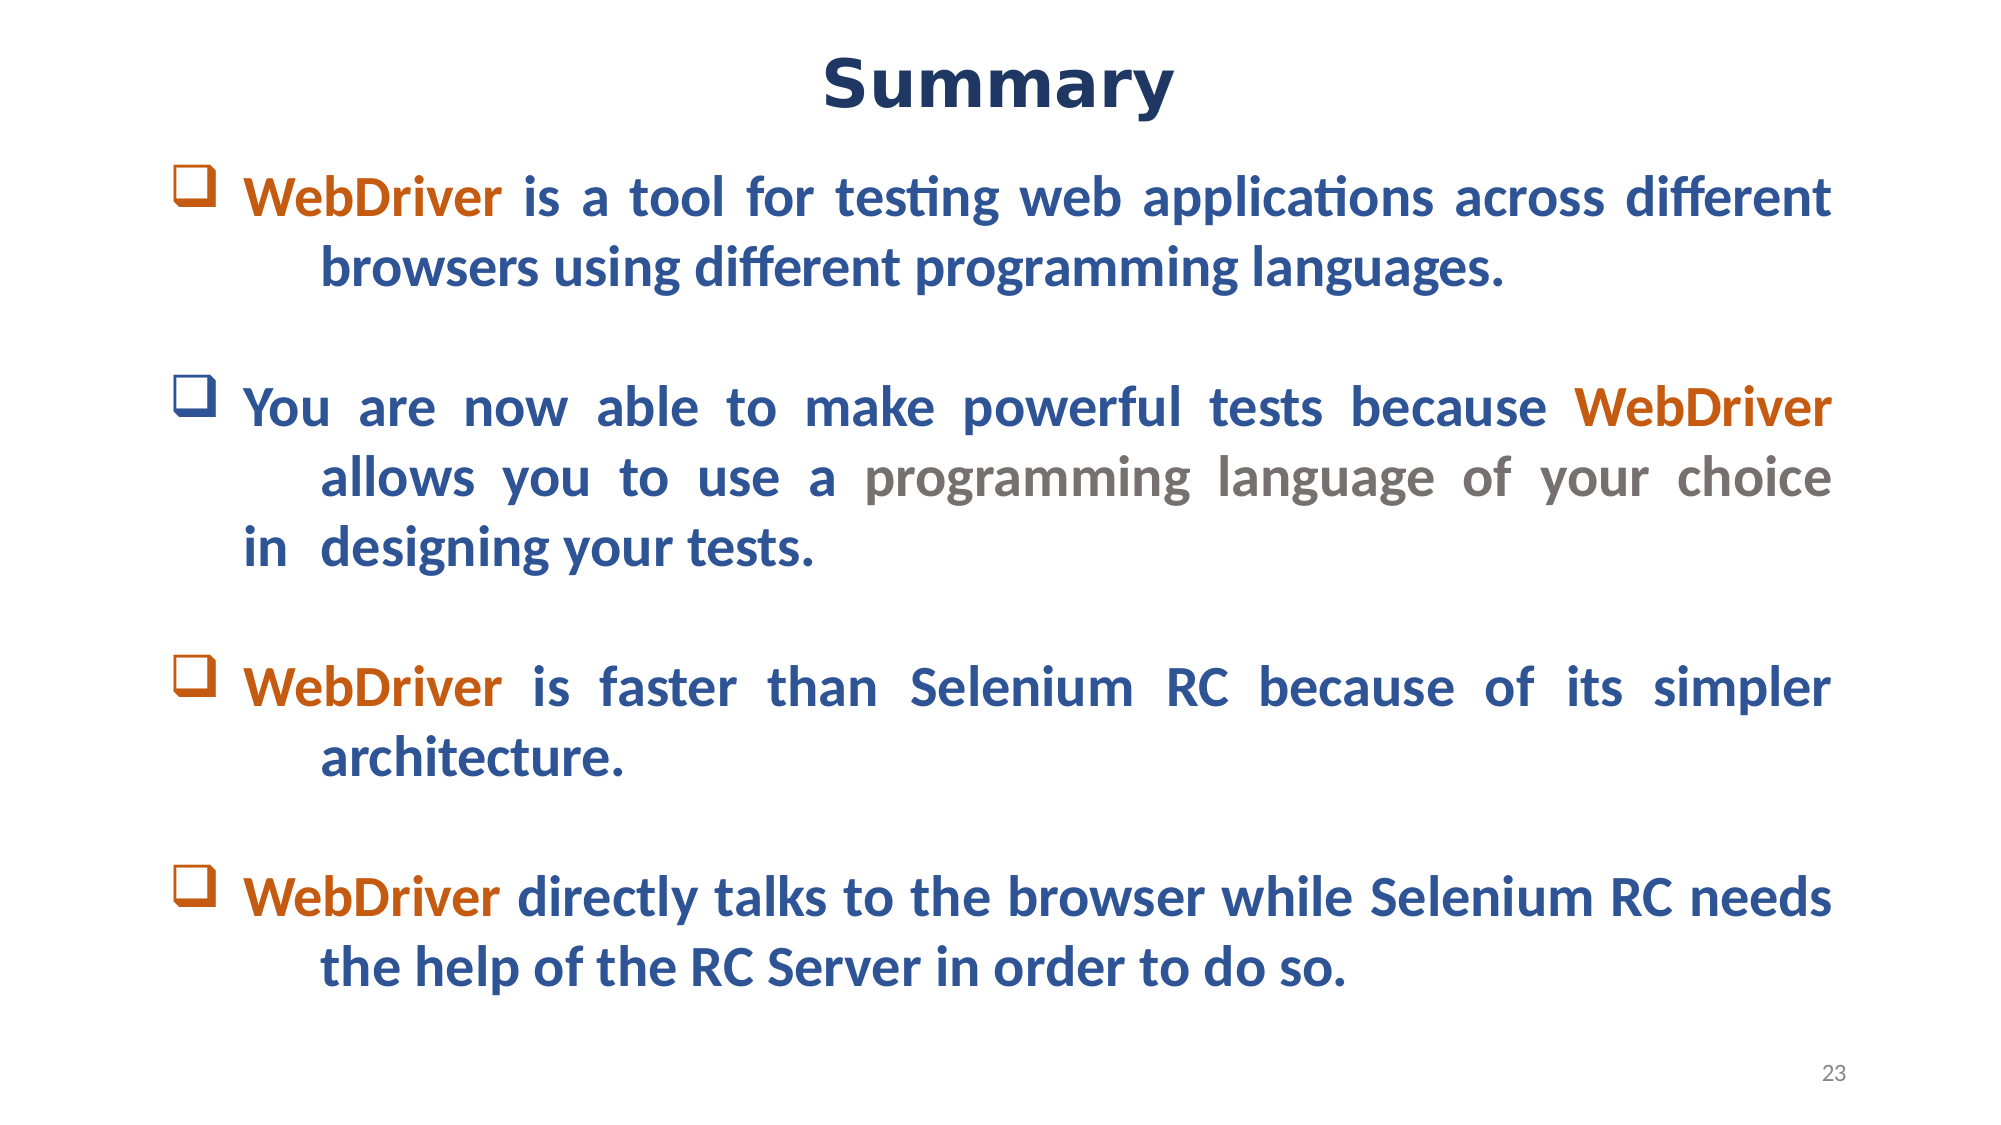

# Summary
WebDriver is a tool for testing web applications across different 	browsers using different programming languages.
You are now able to make powerful tests because WebDriver 	allows you to use a programming language of your choice in 	designing your tests.
WebDriver is faster than  Selenium  RC because of  its simpler 	architecture.
WebDriver directly talks to the browser while Selenium RC needs 	the help of the RC Server in order to do so.
23